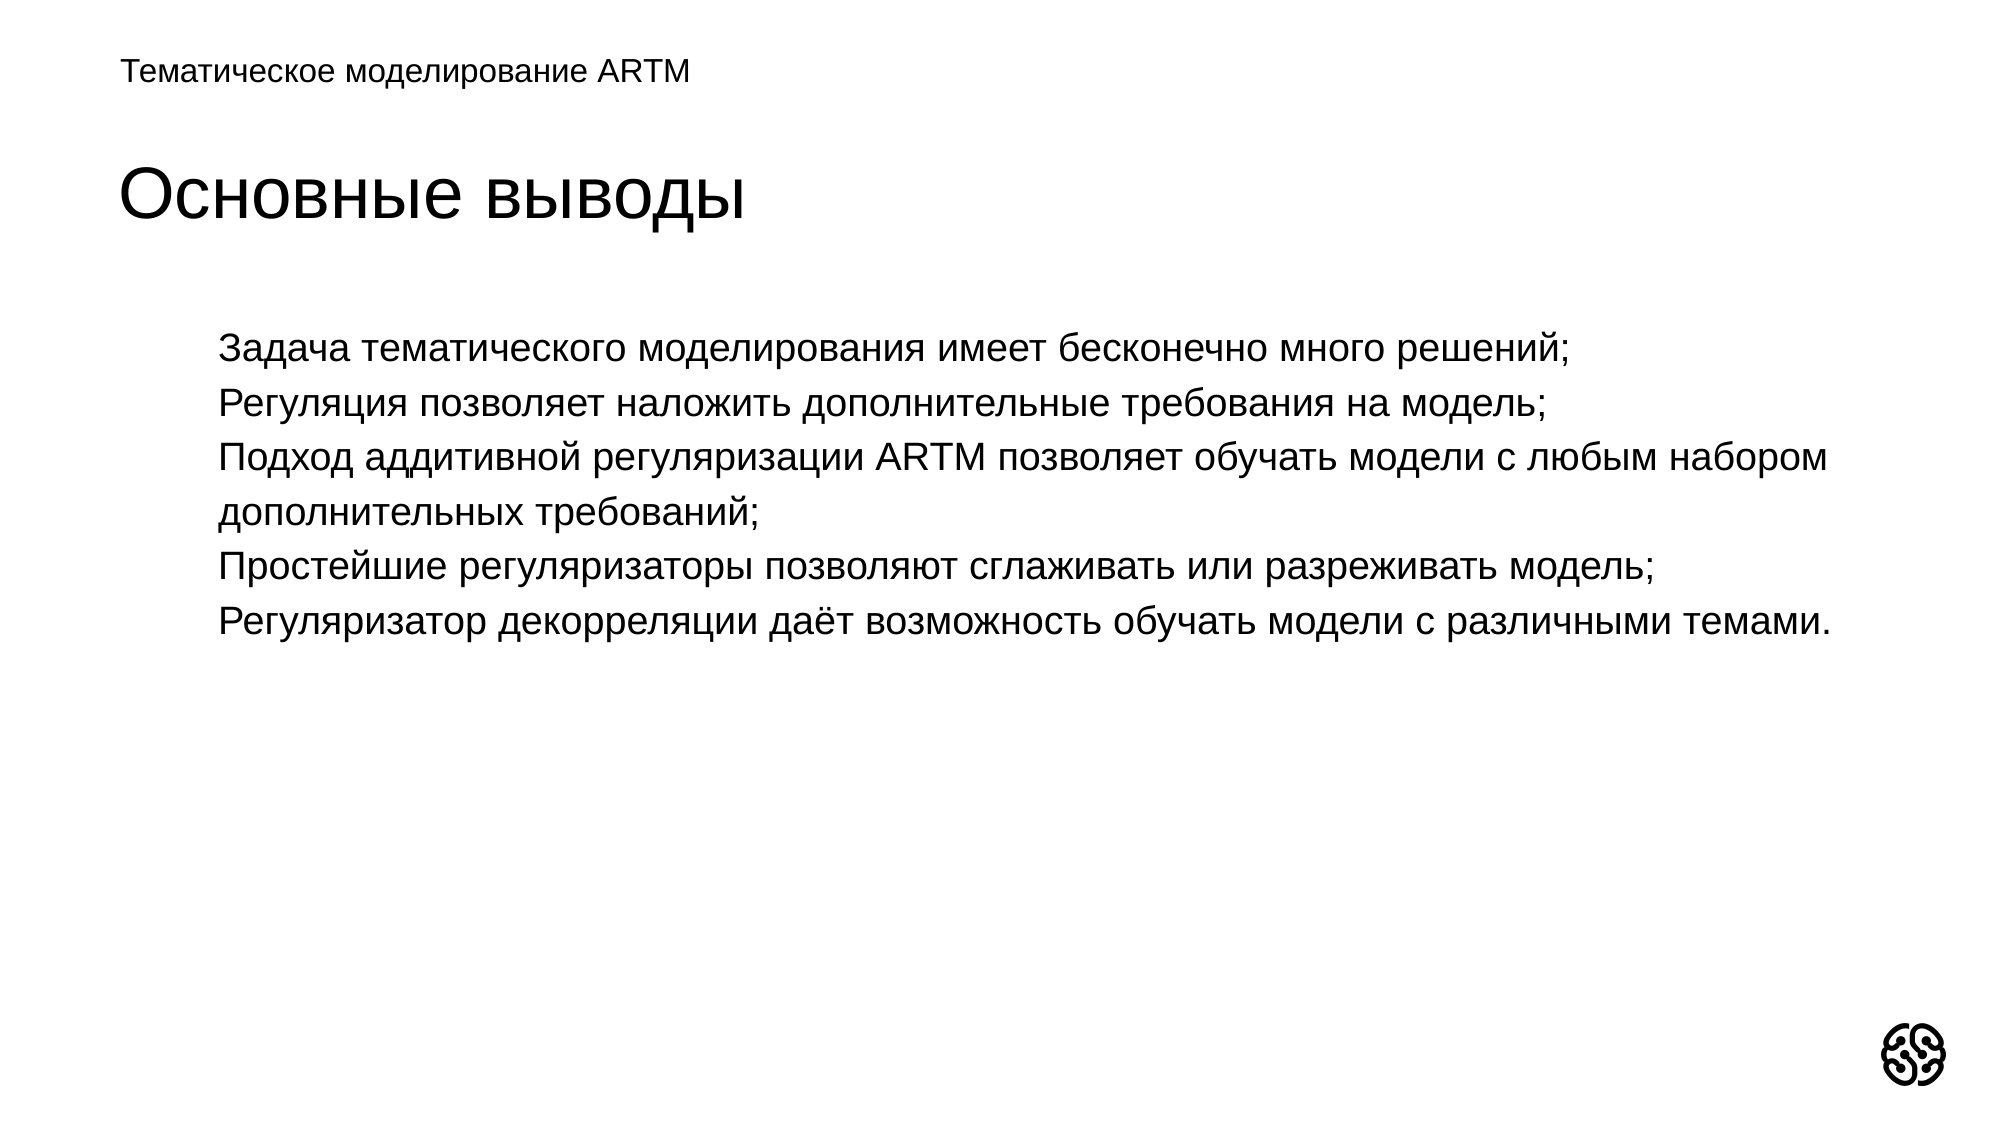

Тематическое моделирование ARTM
Основные выводы
Задача тематического моделирования имеет бесконечно много решений;
Регуляция позволяет наложить дополнительные требования на модель;
Подход аддитивной регуляризации ARTM позволяет обучать модели с любым набором дополнительных требований;
Простейшие регуляризаторы позволяют сглаживать или разреживать модель;
Регуляризатор декорреляции даёт возможность обучать модели с различными темами.